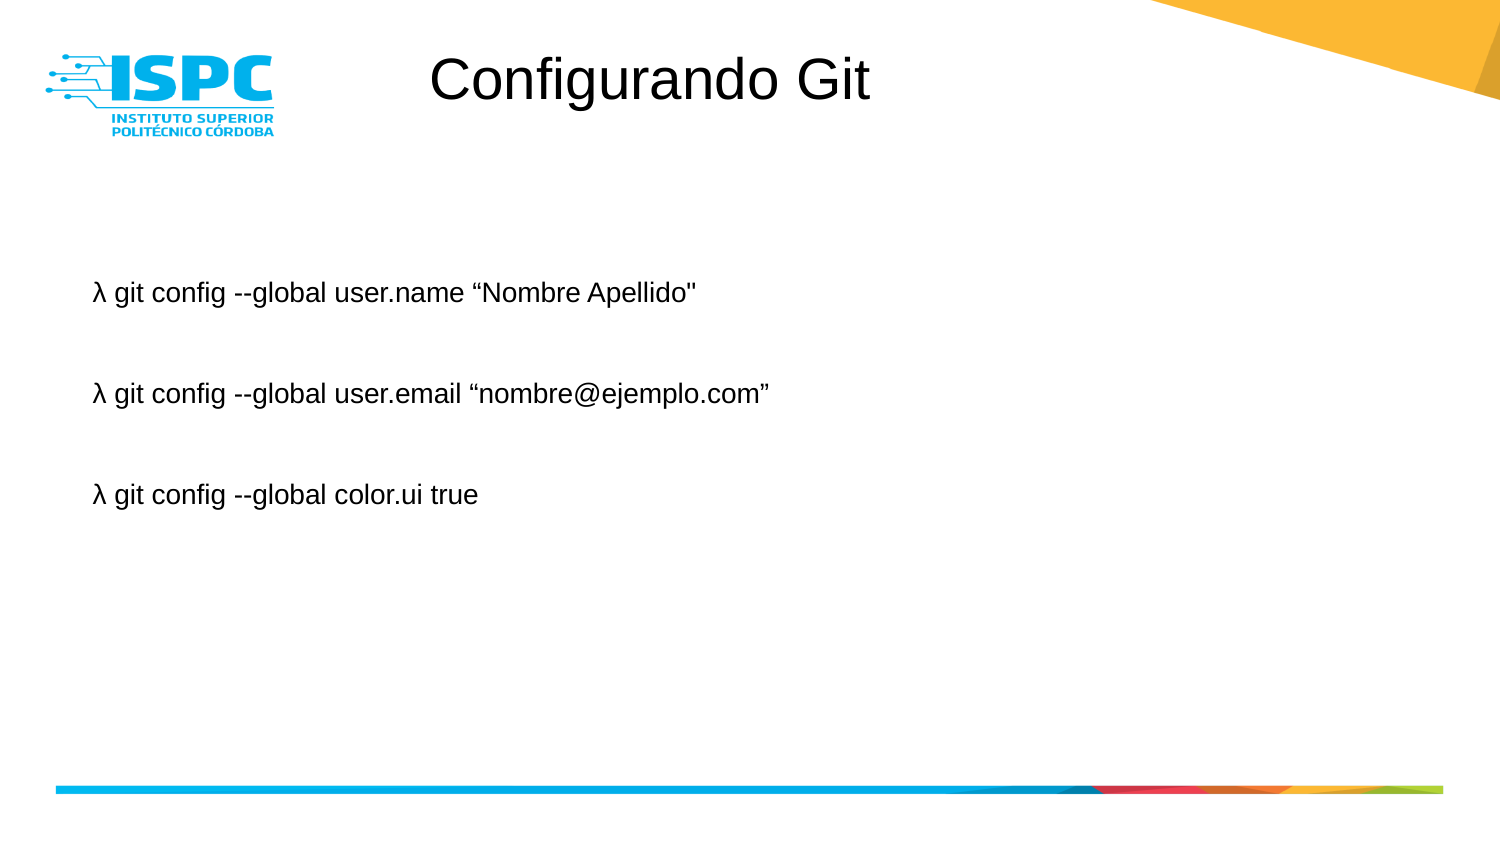

# Configurando Git
λ git config --global user.name “Nombre Apellido"

λ git config --global user.email “nombre@ejemplo.com”

λ git config --global color.ui true